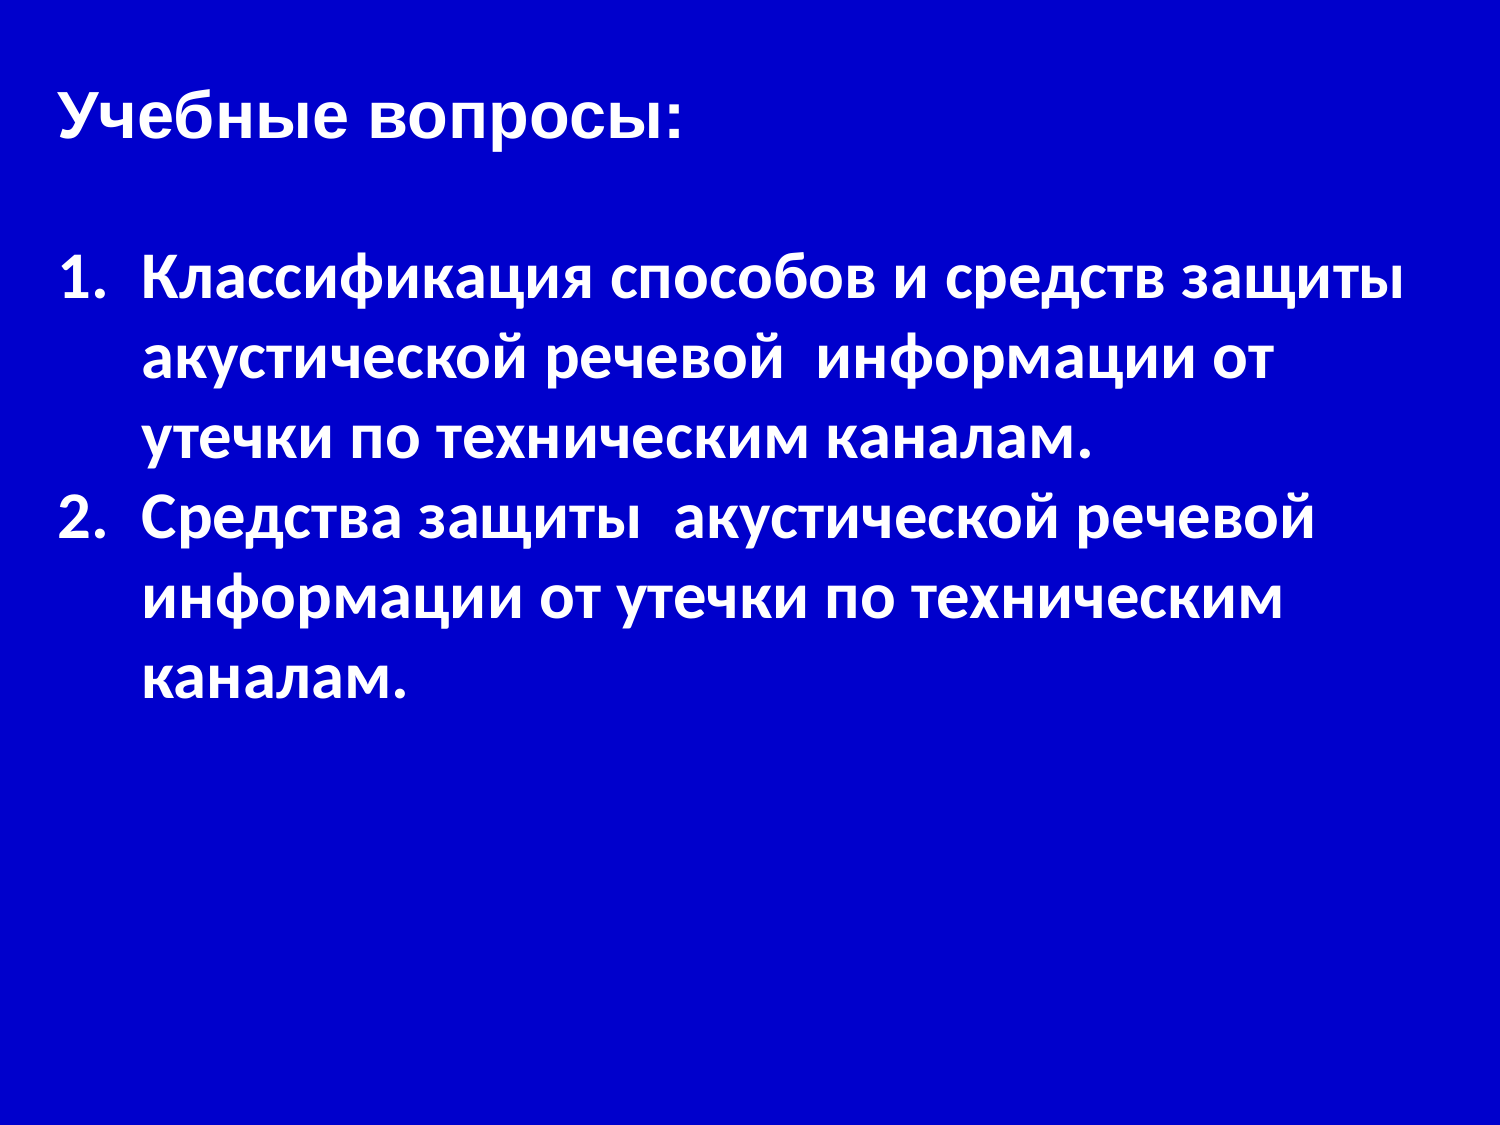

Учебные вопросы:

Классификация способов и средств защиты  акустической речевой  информации от утечки по техническим каналам.
Средства защиты  акустической речевой  информации от утечки по техническим каналам.